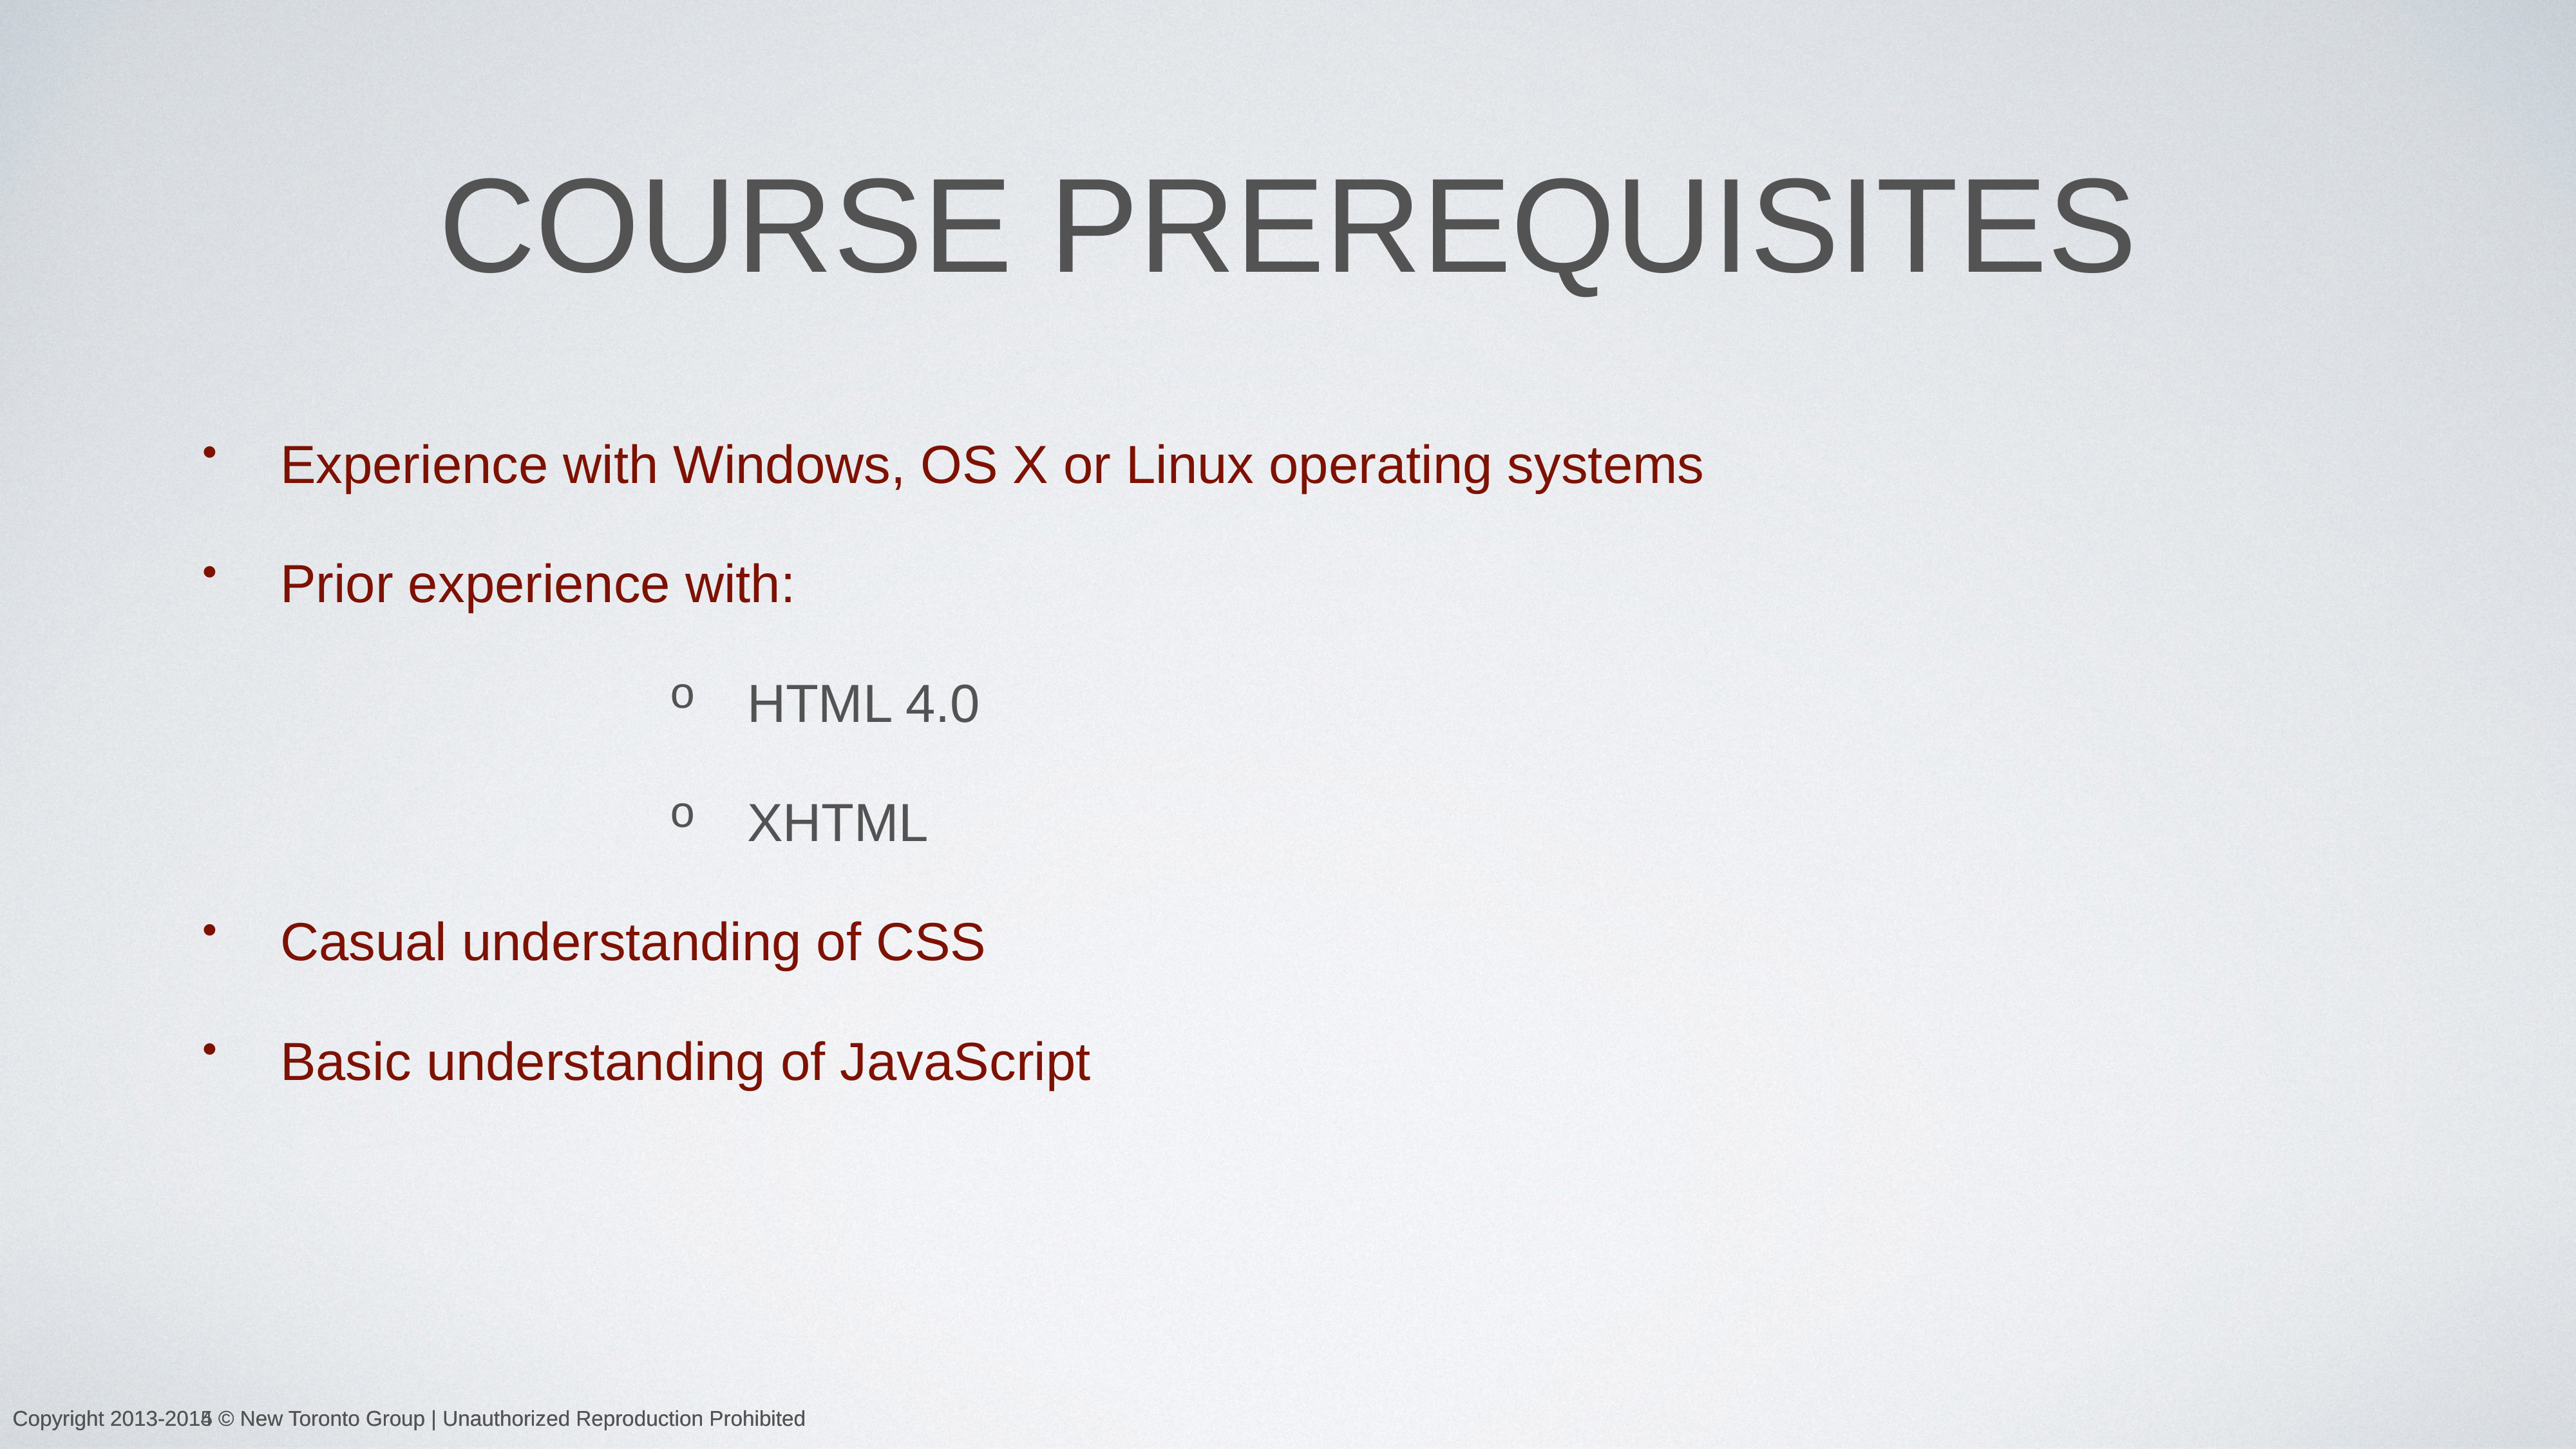

# Course Prerequisites
Experience with Windows, OS X or Linux operating systems
Prior experience with:
HTML 4.0
XHTML
Casual understanding of CSS
Basic understanding of JavaScript